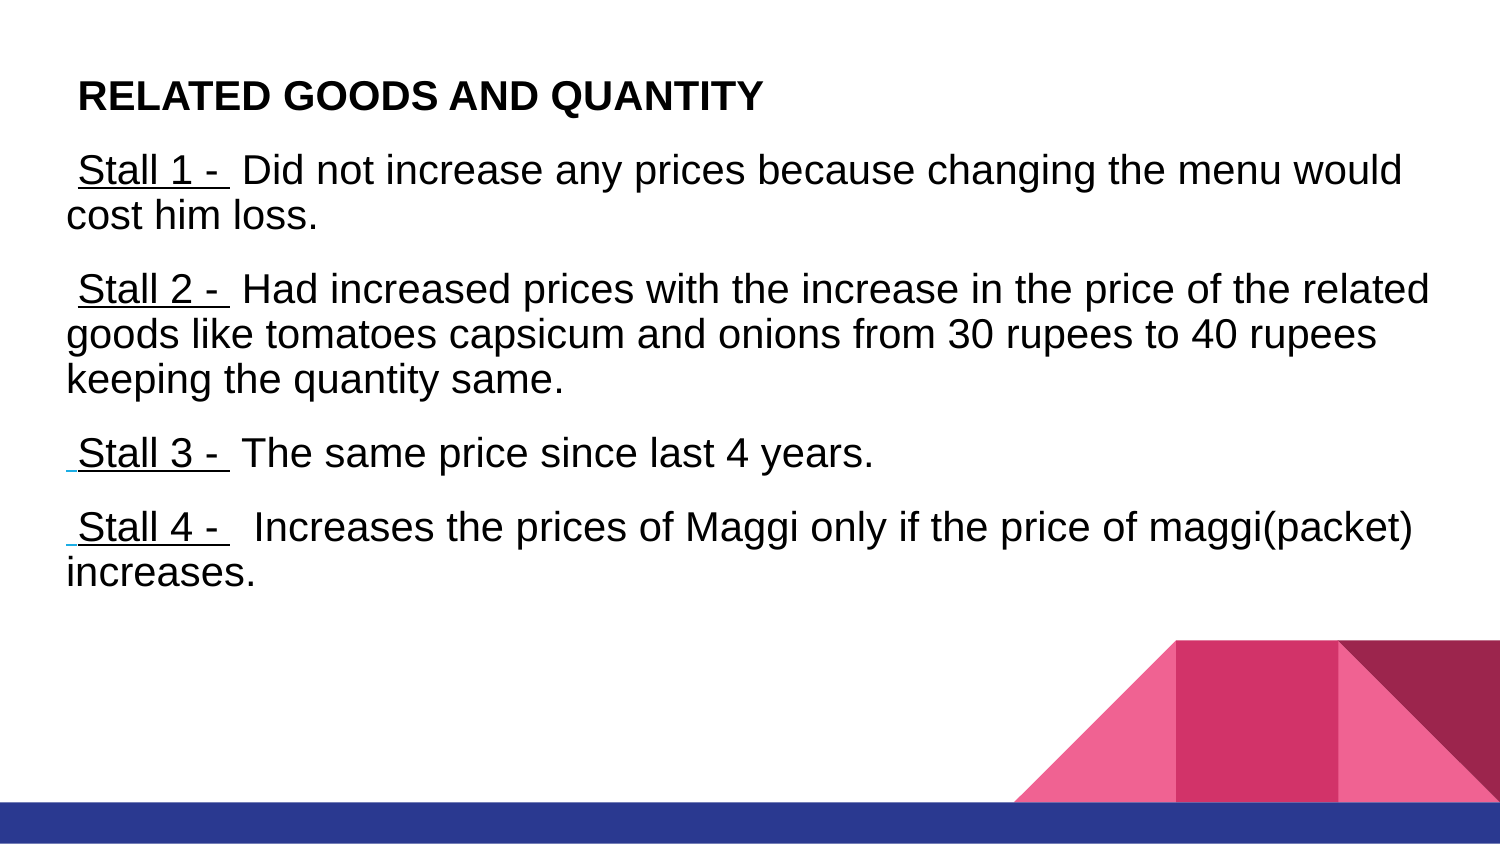

RELATED GOODS AND QUANTITY
 Stall 1 -  Did not increase any prices because changing the menu would cost him loss.
 Stall 2 -  Had increased prices with the increase in the price of the related goods like tomatoes capsicum and onions from 30 rupees to 40 rupees keeping the quantity same.
 Stall 3 -  The same price since last 4 years.
 Stall 4 -   Increases the prices of Maggi only if the price of maggi(packet) increases.